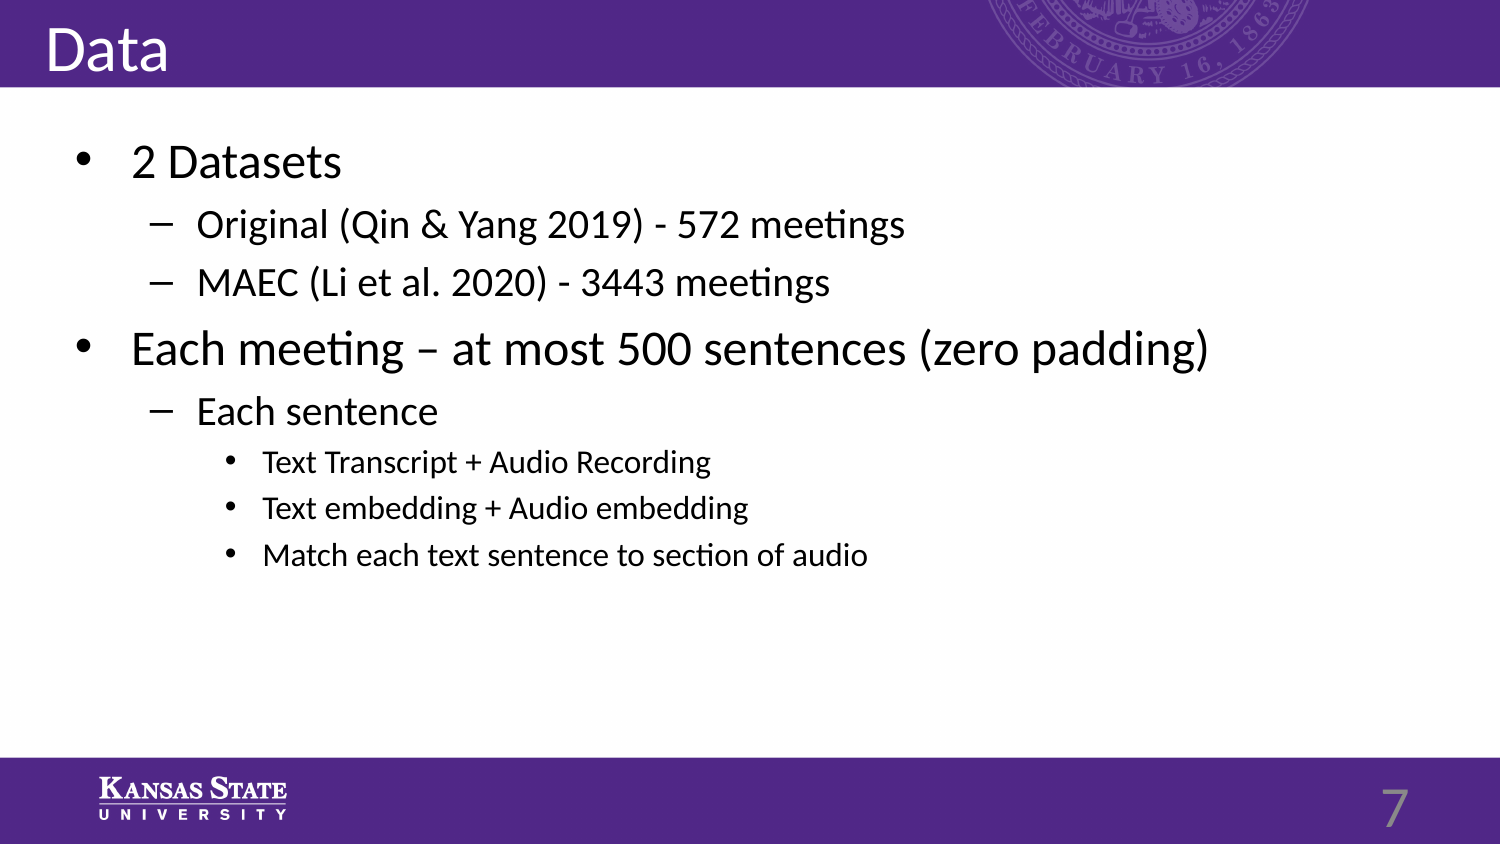

# Data
2 Datasets
Original (Qin & Yang 2019) - 572 meetings
MAEC (Li et al. 2020) - 3443 meetings
Each meeting – at most 500 sentences (zero padding)
Each sentence
Text Transcript + Audio Recording
Text embedding + Audio embedding
Match each text sentence to section of audio

7